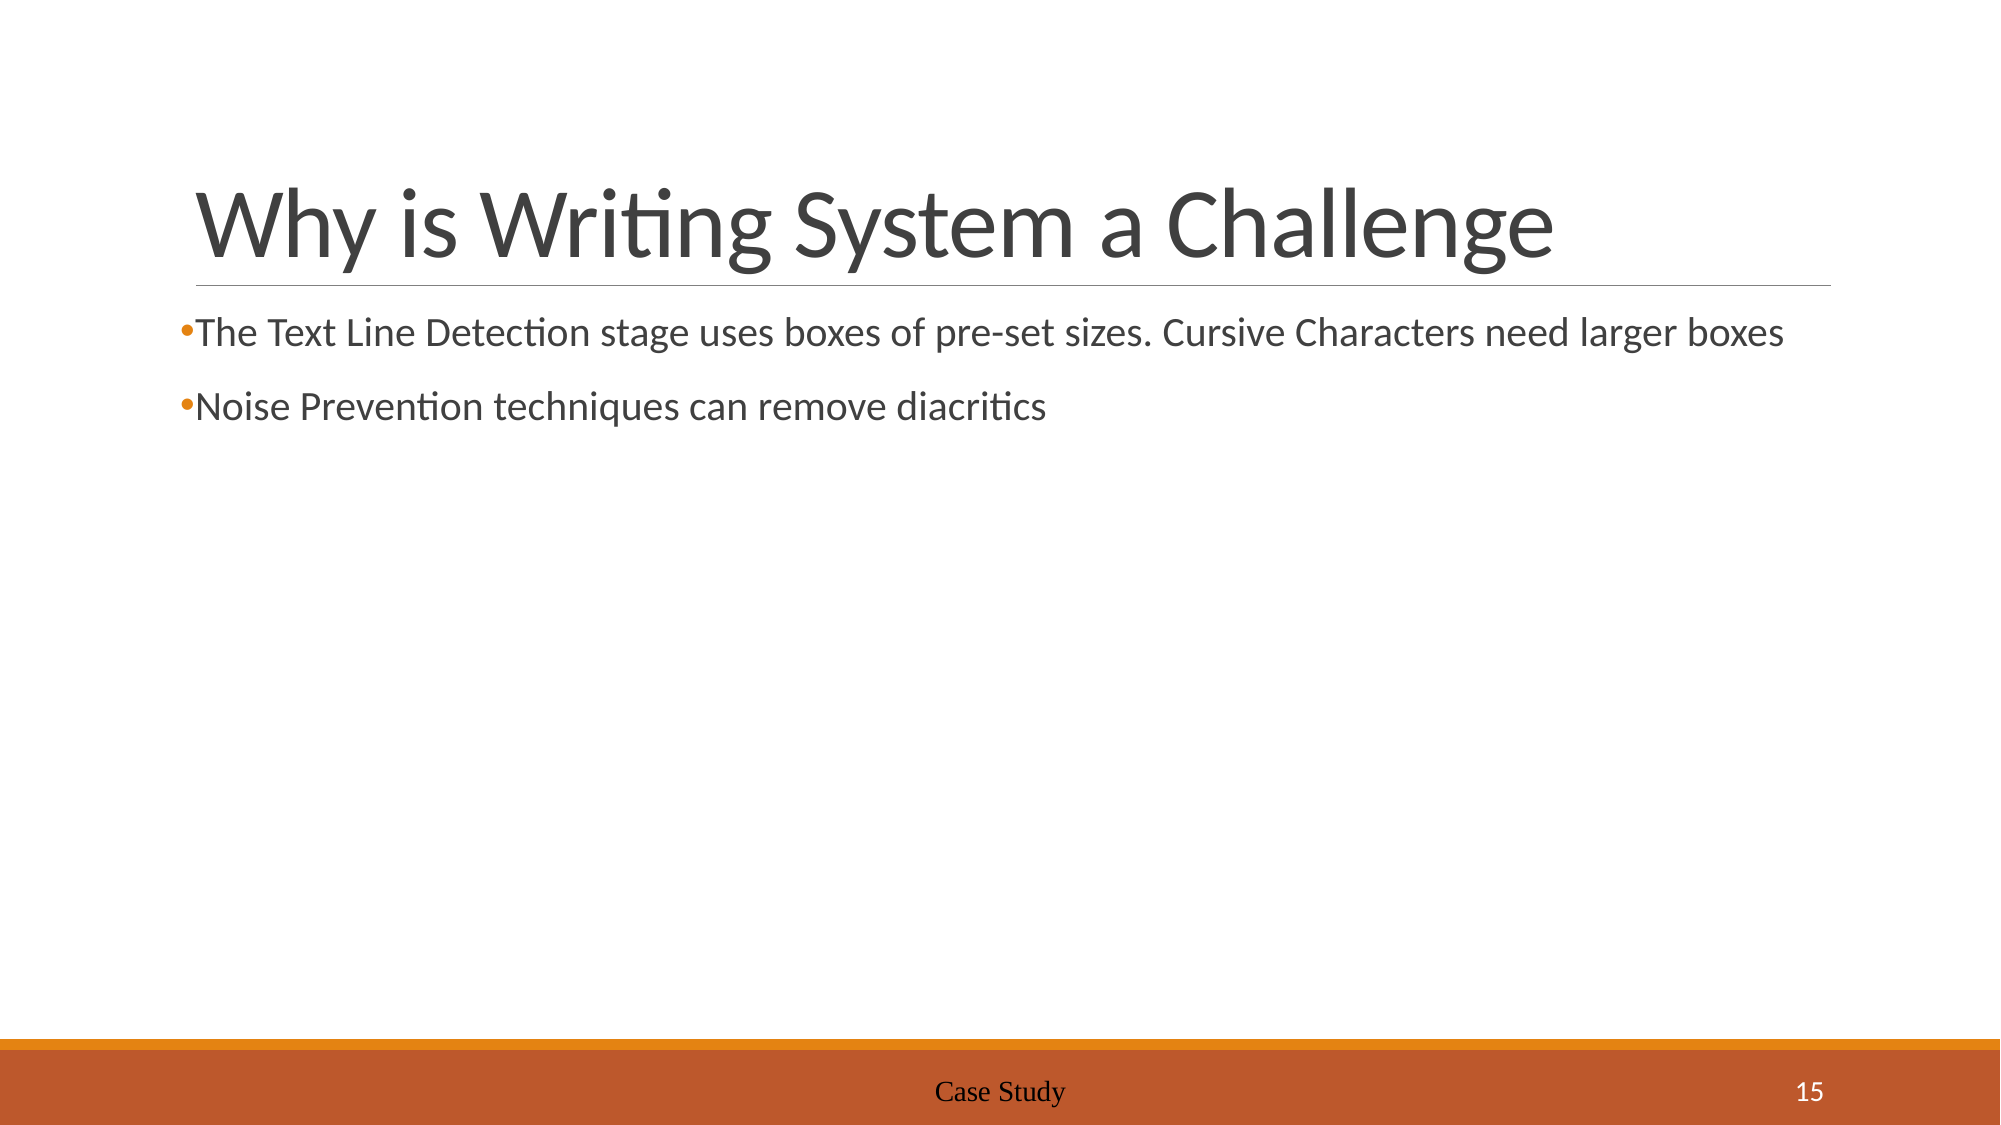

# Why is Writing System a Challenge
The Text Line Detection stage uses boxes of pre-set sizes. Cursive Characters need larger boxes
Noise Prevention techniques can remove diacritics
Case Study
15